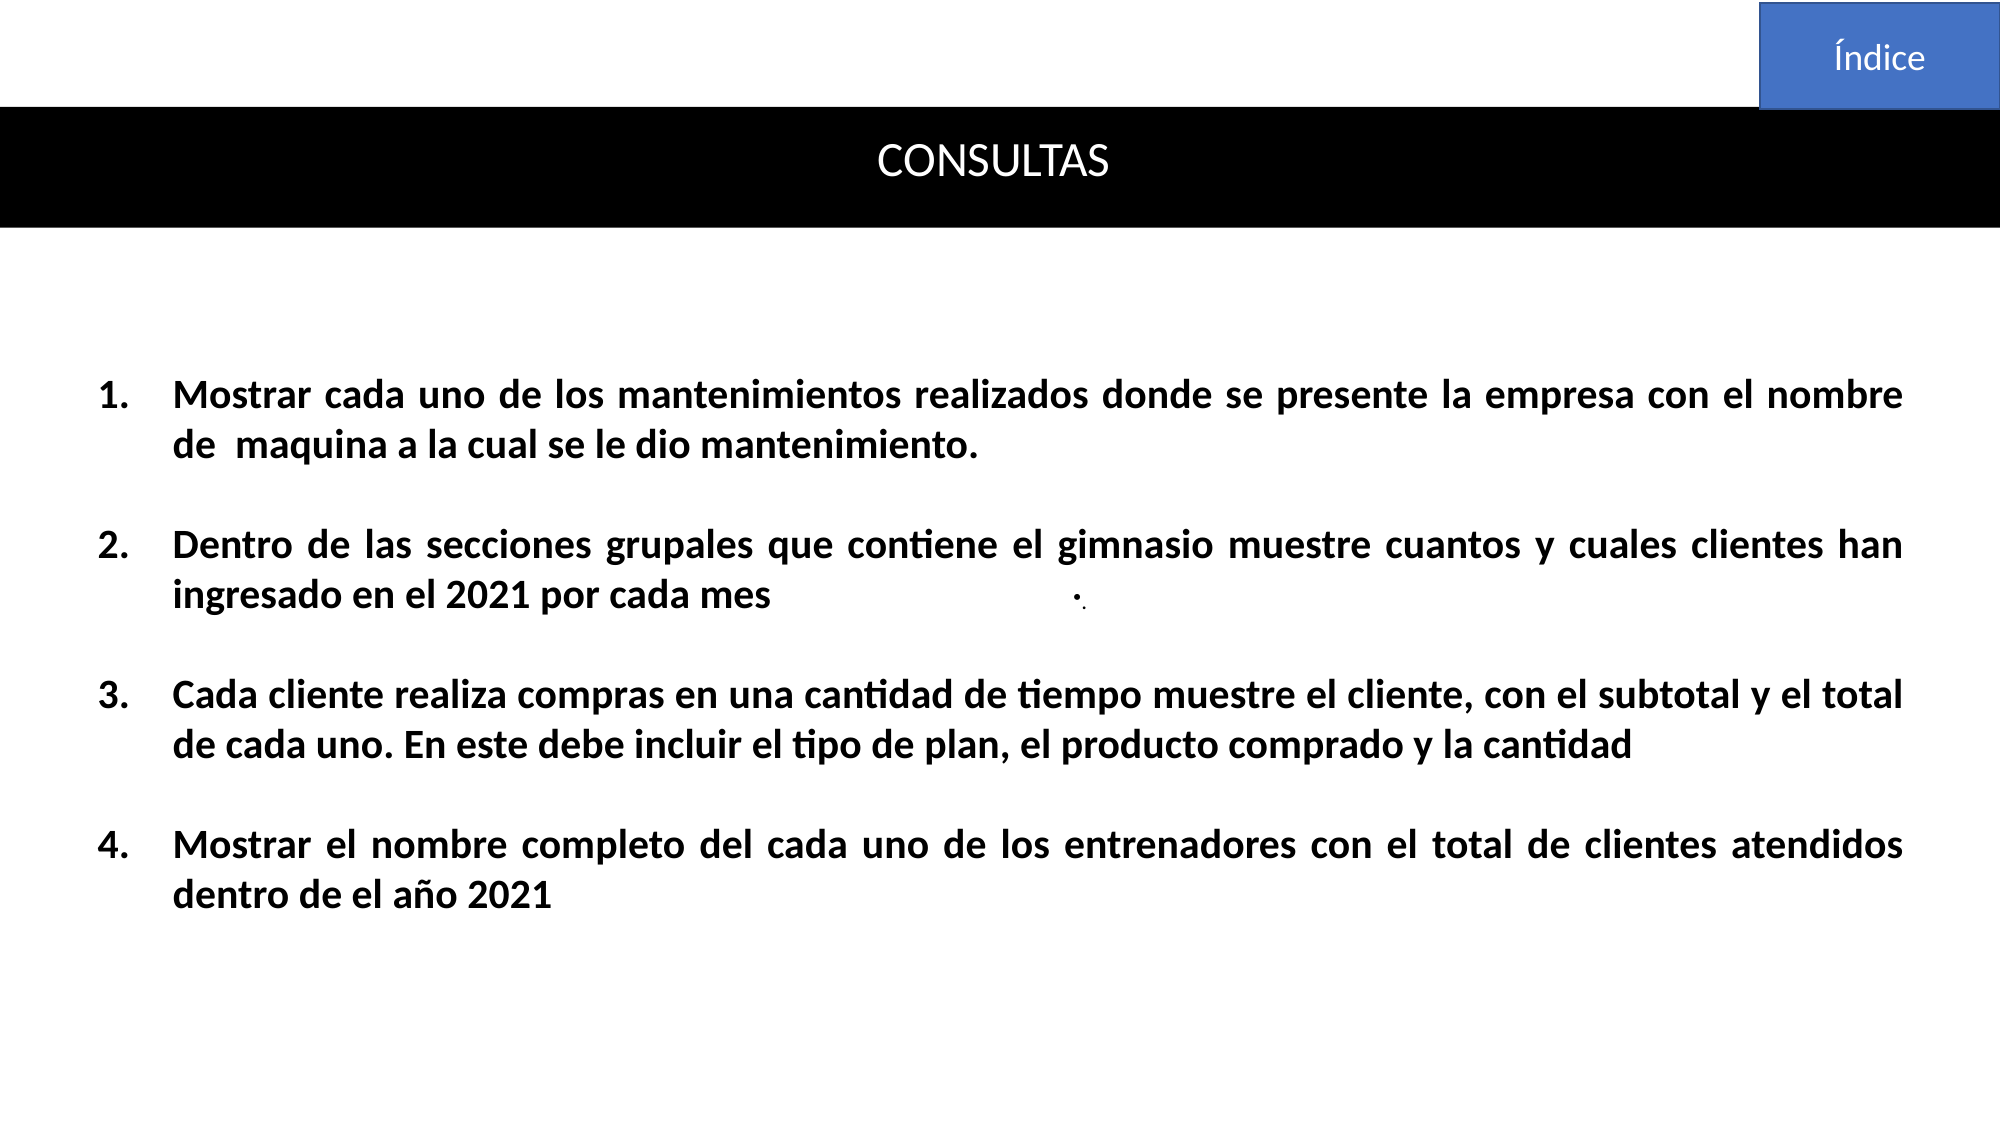

Índice
# CONSULTAS

Mostrar cada uno de los mantenimientos realizados donde se presente la empresa con el nombre de  maquina a la cual se le dio mantenimiento.

Dentro de las secciones grupales que contiene el gimnasio muestre cuantos y cuales clientes han ingresado en el 2021 por cada mes

Cada cliente realiza compras en una cantidad de tiempo muestre el cliente, con el subtotal y el total de cada uno. En este debe incluir el tipo de plan, el producto comprado y la cantidad

Mostrar el nombre completo del cada uno de los entrenadores con el total de clientes atendidos dentro de el año 2021

.